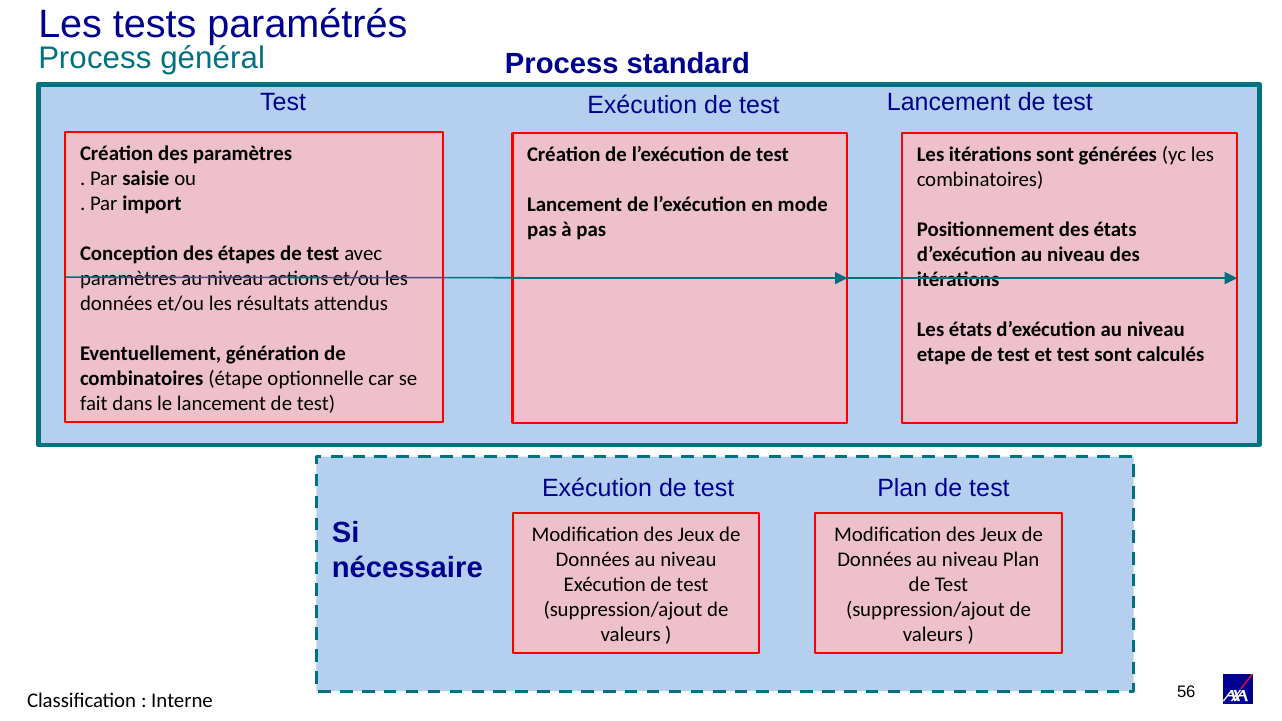

# Les tests paramétrés
Process général
Process standard

Test
Lancement de test
Exécution de test
Création des paramètres
. Par saisie ou
. Par import

Conception des étapes de test avec paramètres au niveau actions et/ou les données et/ou les résultats attendus
Eventuellement, génération de combinatoires (étape optionnelle car se fait dans le lancement de test)
Création de l’exécution de test

Lancement de l’exécution en mode pas à pas

Les itérations sont générées (yc les  combinatoires)
Positionnement des états d’exécution au niveau des itérations
Les états d’exécution au niveau etape de test et test sont calculés

Exécution de test
Plan de test
Si nécessaire
Modification des Jeux de Données au niveau Exécution de test
(suppression/ajout de valeurs )
Modification des Jeux de Données au niveau Plan de Test (suppression/ajout de valeurs )
56